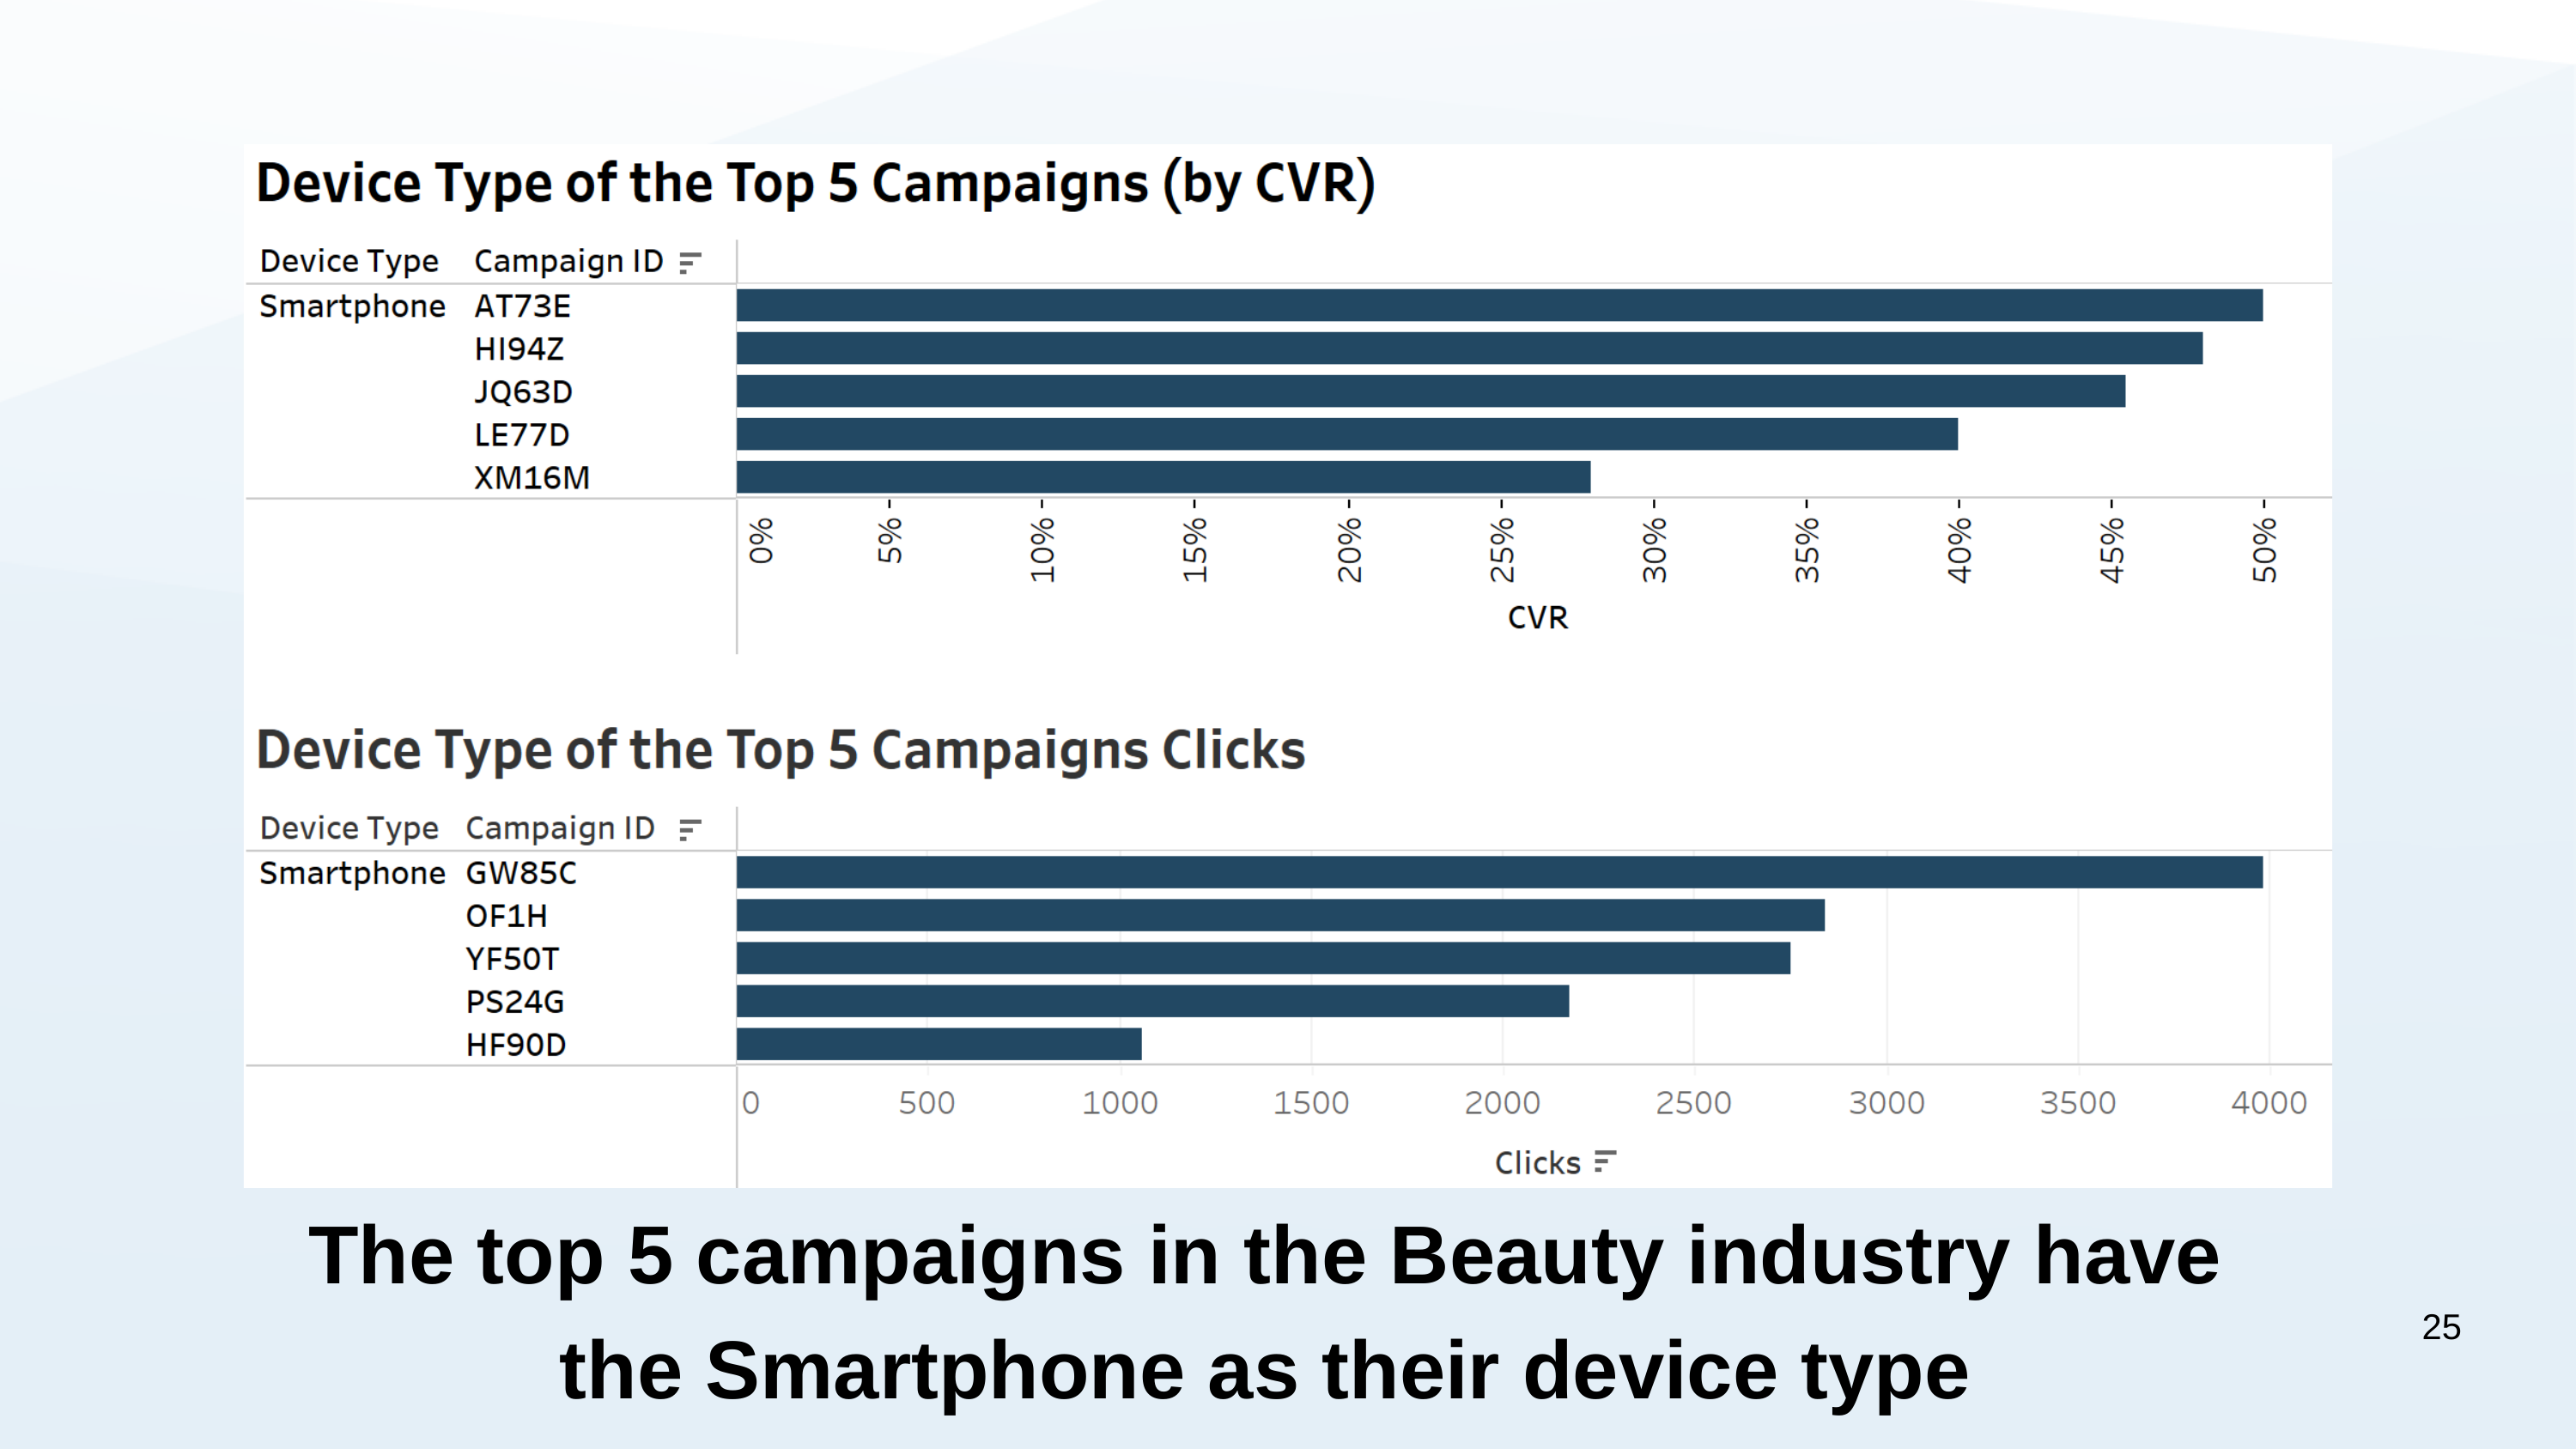

The top 5 campaigns in the Beauty industry have the Smartphone as their device type
25